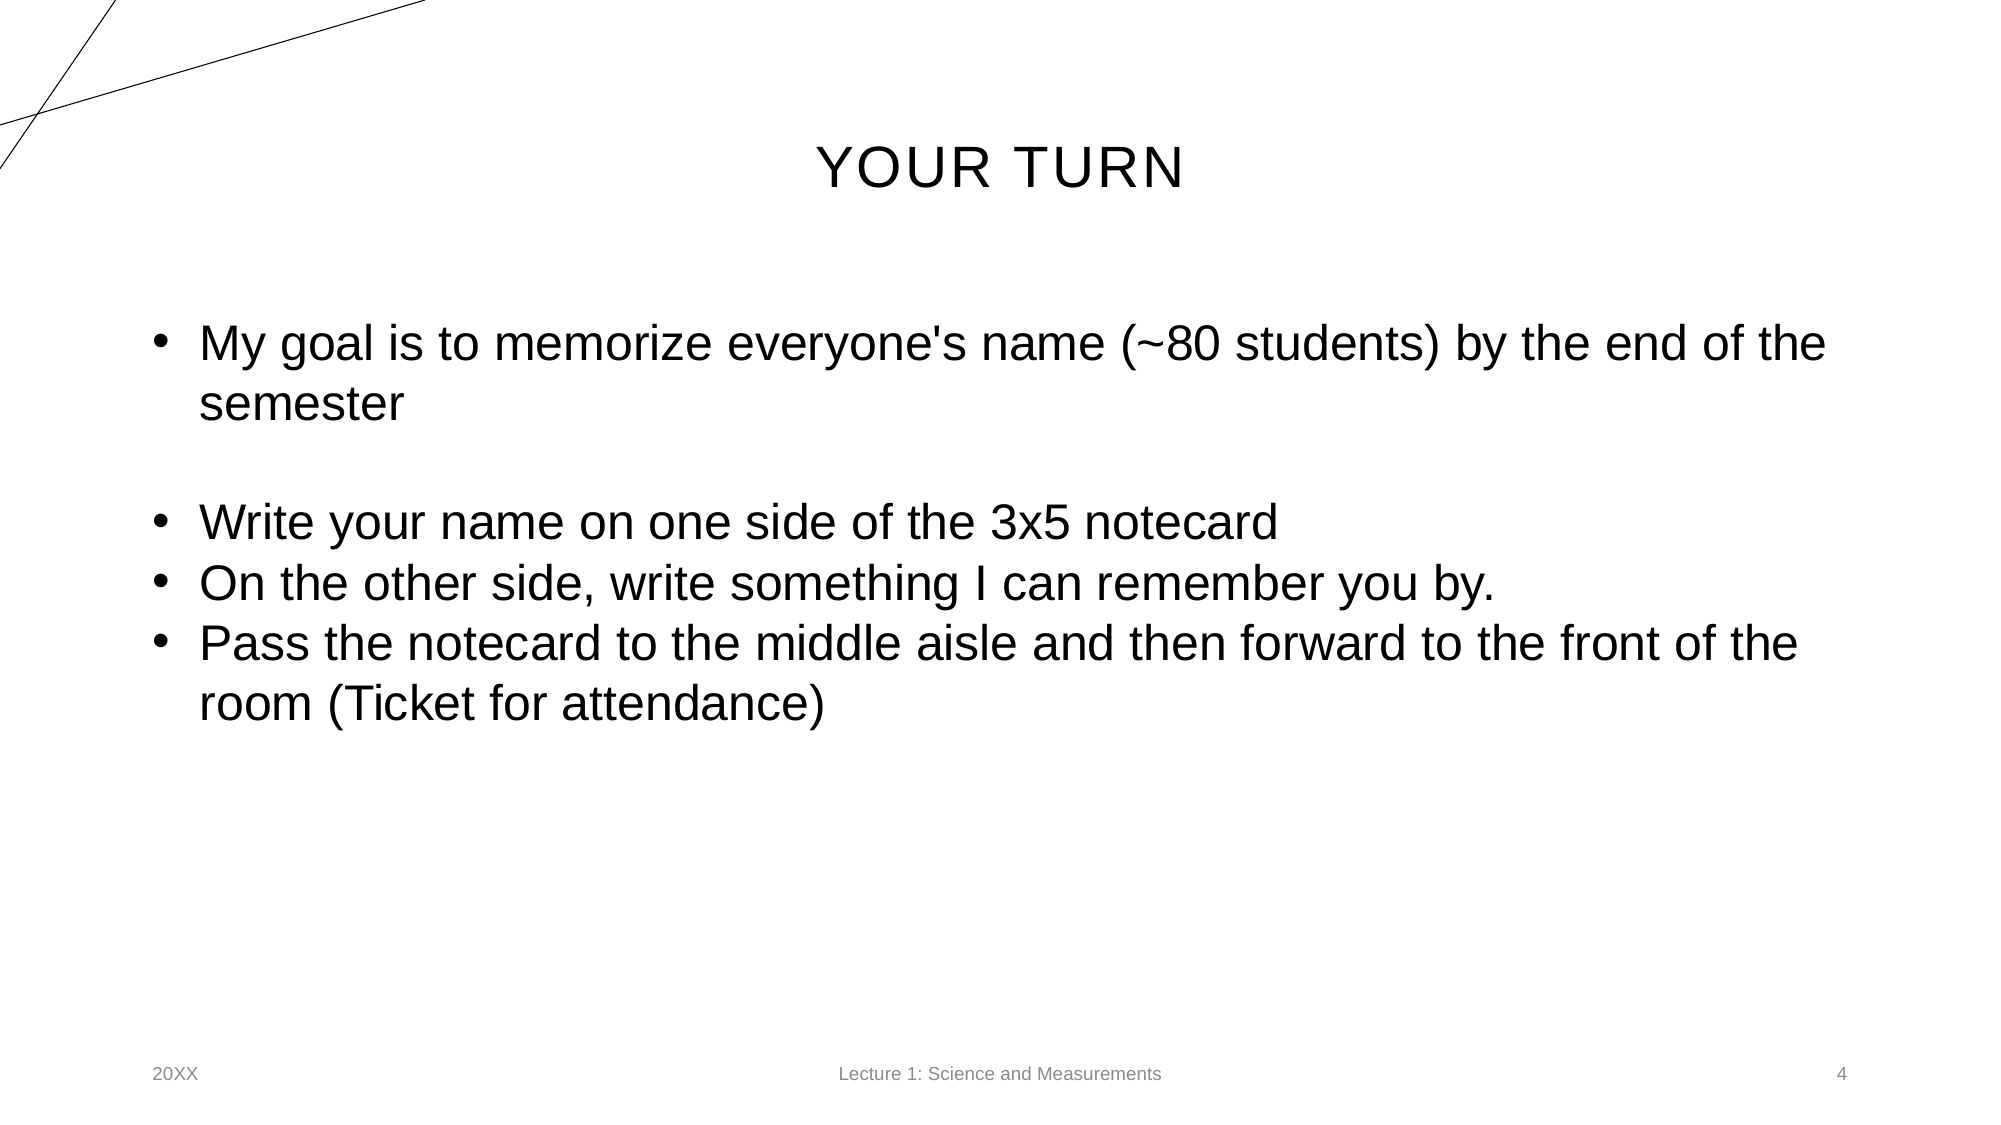

# Your Turn

My goal is to memorize everyone's name (~80 students) by the end of the semester

Write your name on one side of the 3x5 notecard
On the other side, write something I can remember you by.
Pass the notecard to the middle aisle and then forward to the front of the room (Ticket for attendance)
20XX
Lecture 1: Science and Measurements​
4